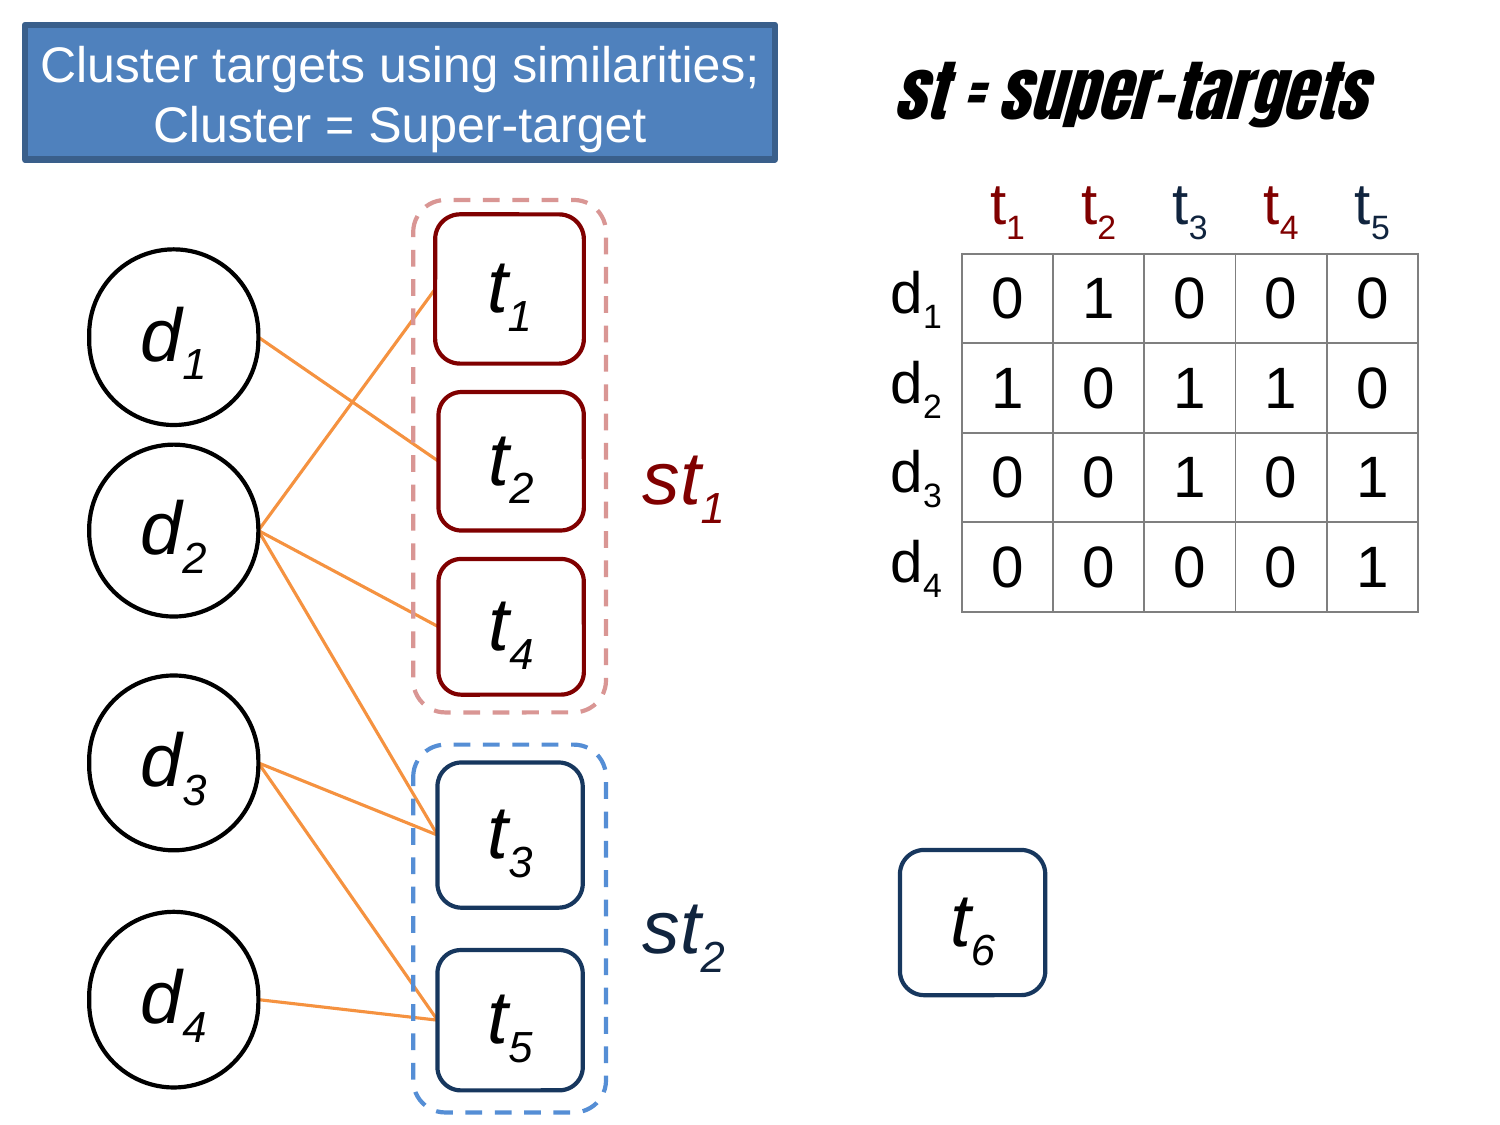

st = super-targets
Cluster targets using similarities; Cluster = Super-target
|  | t1 | t2 | t3 | t4 | t5 |
| --- | --- | --- | --- | --- | --- |
| d1 | 0 | 1 | 0 | 0 | 0 |
| d2 | 1 | 0 | 1 | 1 | 0 |
| d3 | 0 | 0 | 1 | 0 | 1 |
| d4 | 0 | 0 | 0 | 0 | 1 |

t1

d1

t2

st1

d2

t4

d3

t3

t6

st2

d4

t5